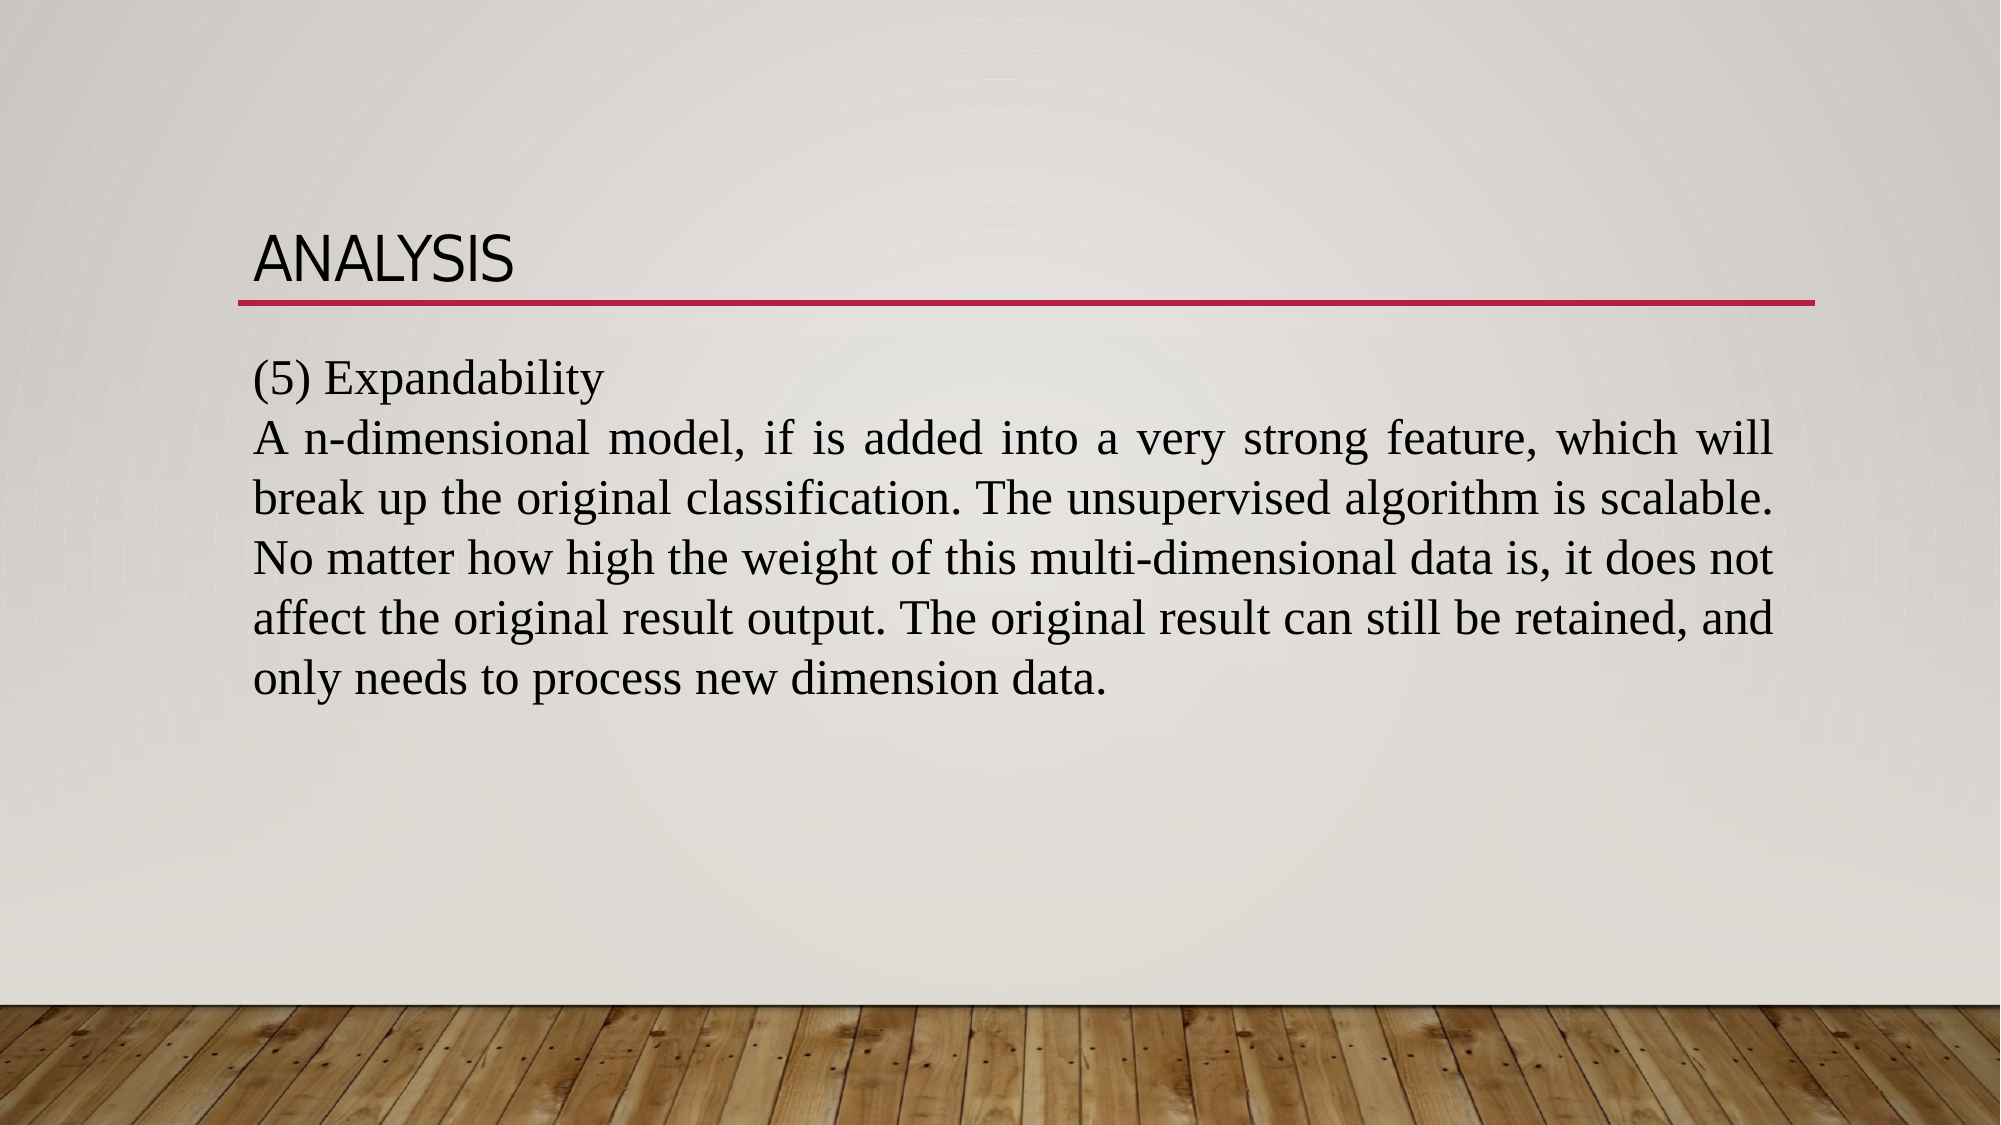

# Analysis
(5) Expandability
A n-dimensional model, if is added into a very strong feature, which will break up the original classification. The unsupervised algorithm is scalable. No matter how high the weight of this multi-dimensional data is, it does not affect the original result output. The original result can still be retained, and only needs to process new dimension data.